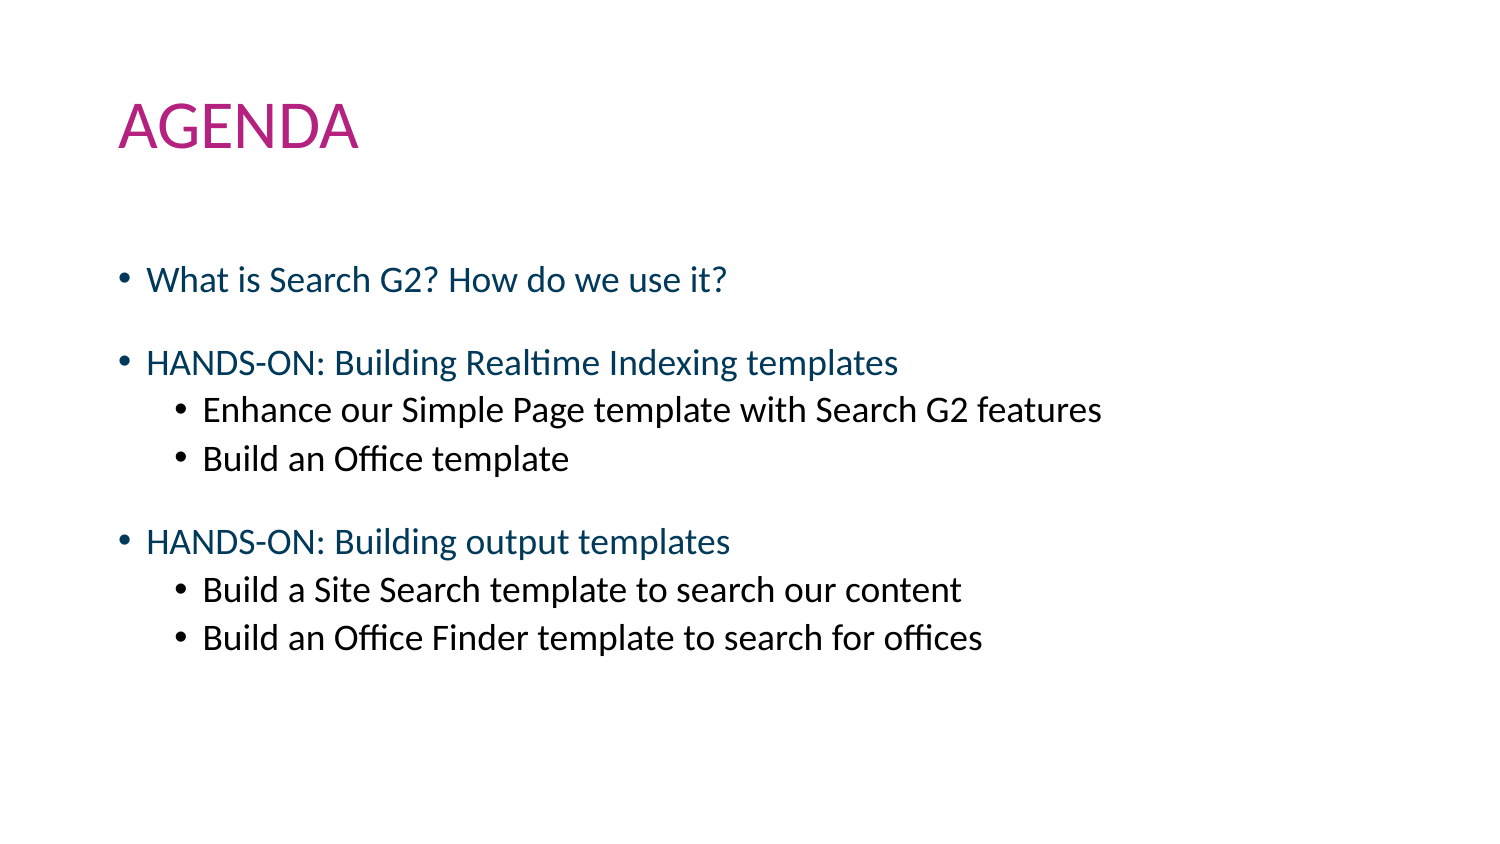

# AGENDA
What is Search G2? How do we use it?
HANDS-ON: Building Realtime Indexing templates
Enhance our Simple Page template with Search G2 features
Build an Office template
HANDS-ON: Building output templates
Build a Site Search template to search our content
Build an Office Finder template to search for offices